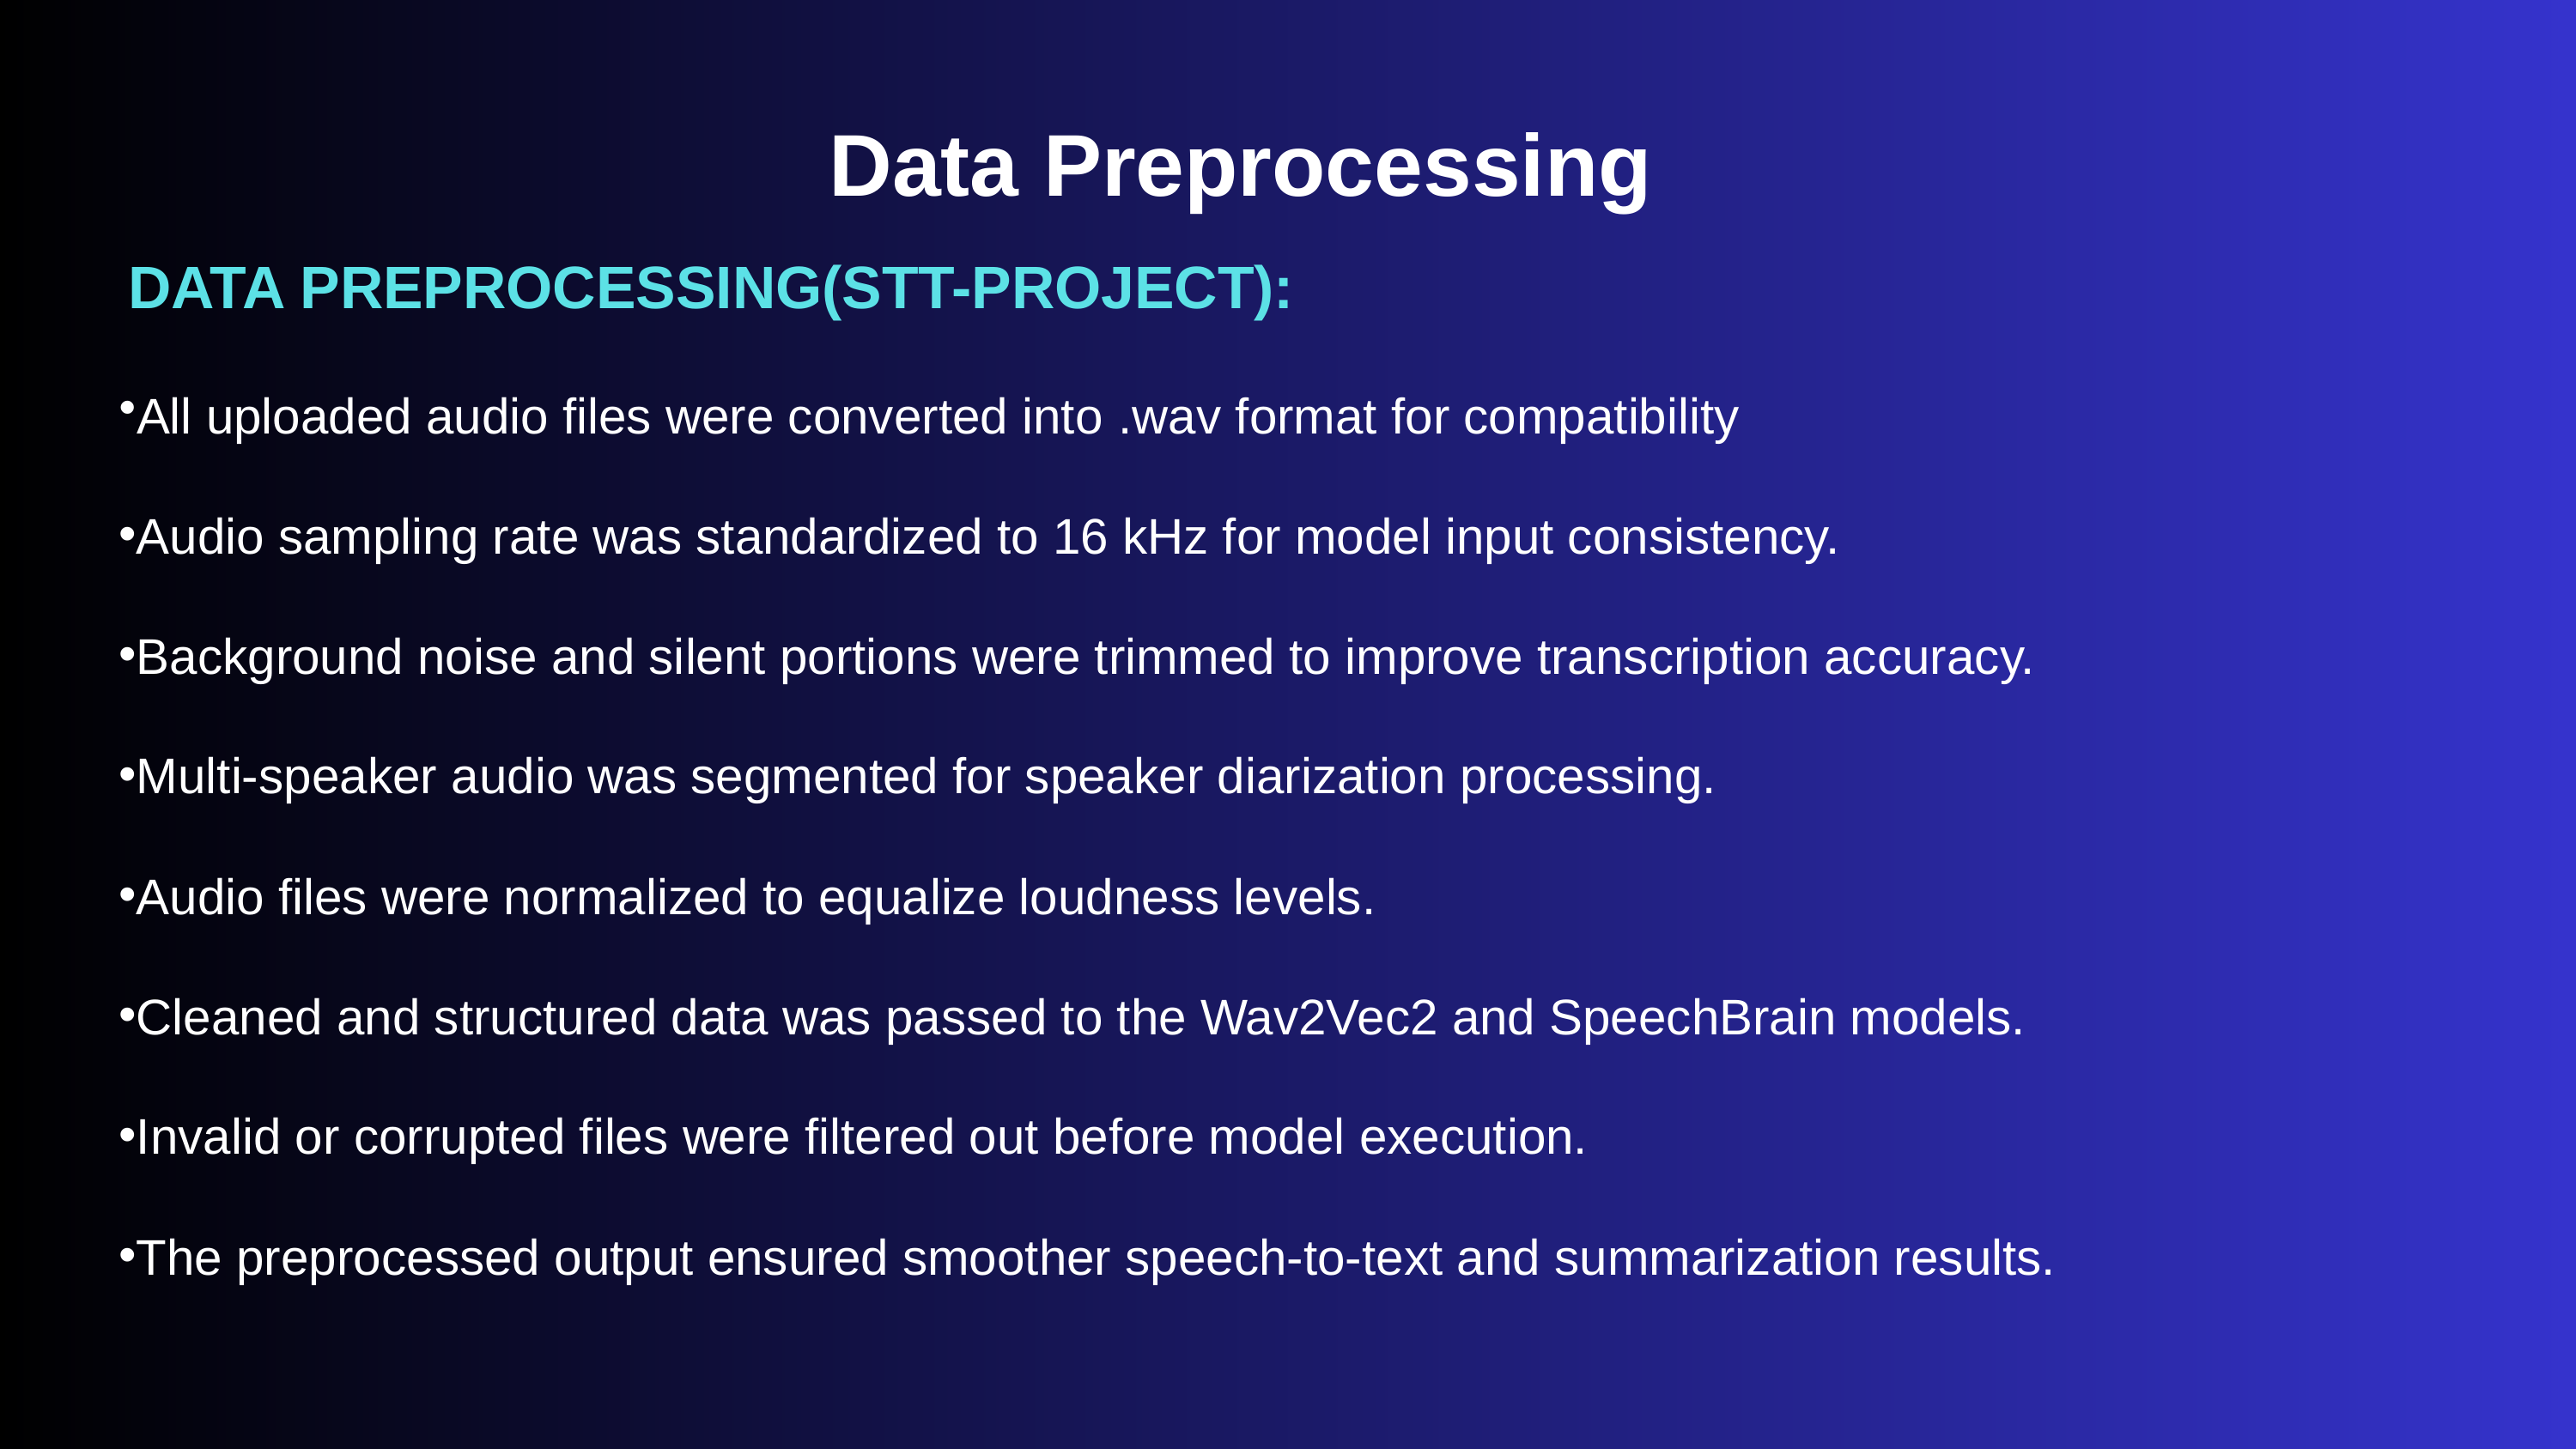

Data Preprocessing
DATA PREPROCESSING(STT-PROJECT):

All uploaded audio files were converted into .wav format for compatibility

Audio sampling rate was standardized to 16 kHz for model input consistency.

Background noise and silent portions were trimmed to improve transcription accuracy.

Multi-speaker audio was segmented for speaker diarization processing.

Audio files were normalized to equalize loudness levels.

Cleaned and structured data was passed to the Wav2Vec2 and SpeechBrain models.

Invalid or corrupted files were filtered out before model execution.

The preprocessed output ensured smoother speech-to-text and summarization results.